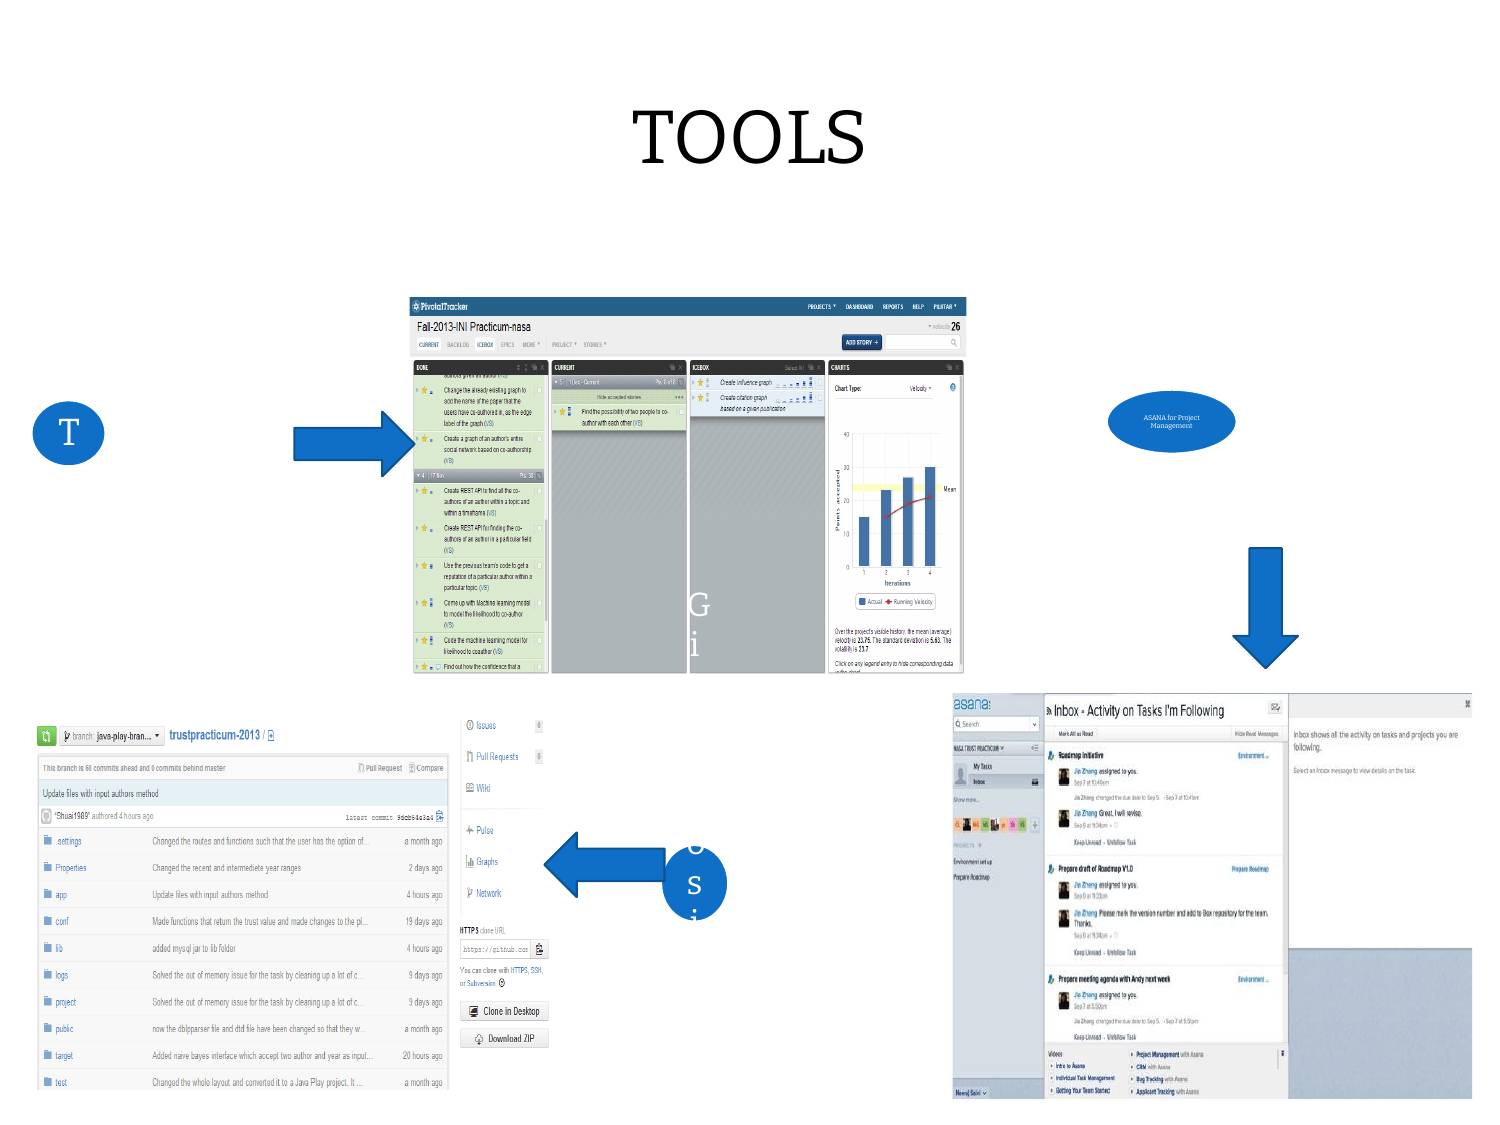

# tools
ASANA for Project Management

Pivotal Tracker

Git Repository